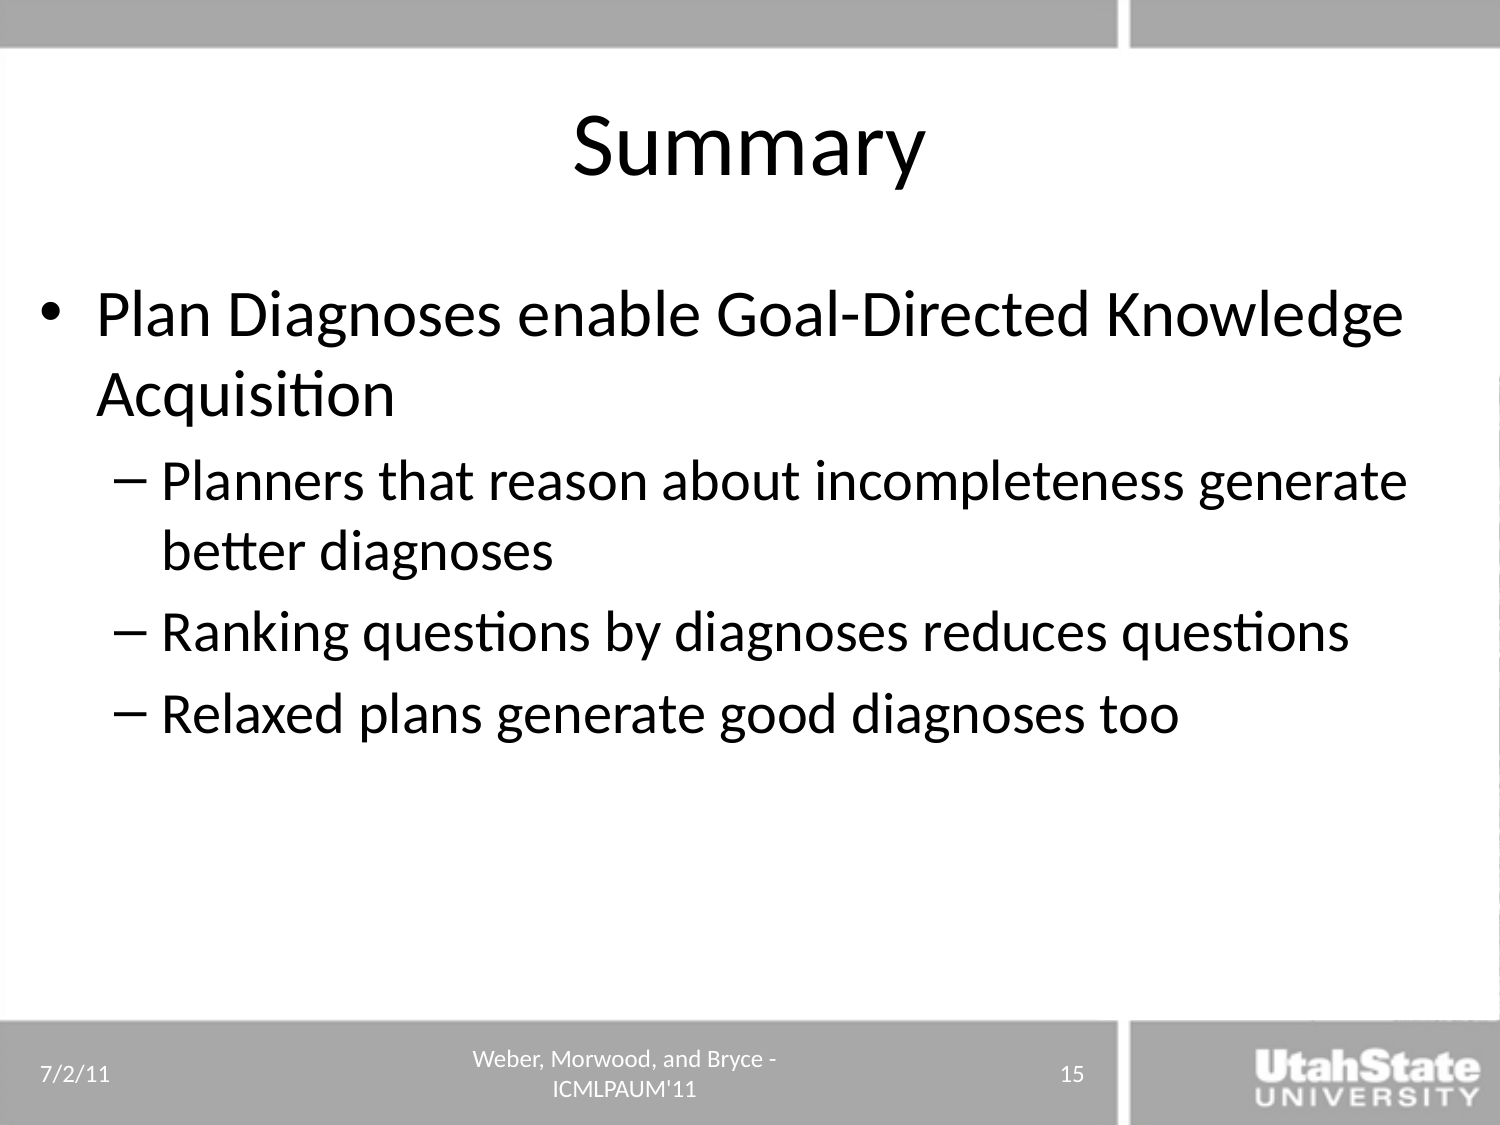

# Summary
Plan Diagnoses enable Goal-Directed Knowledge Acquisition
Planners that reason about incompleteness generate better diagnoses
Ranking questions by diagnoses reduces questions
Relaxed plans generate good diagnoses too

7/2/11
Weber, Morwood, and Bryce - ICMLPAUM'11
15